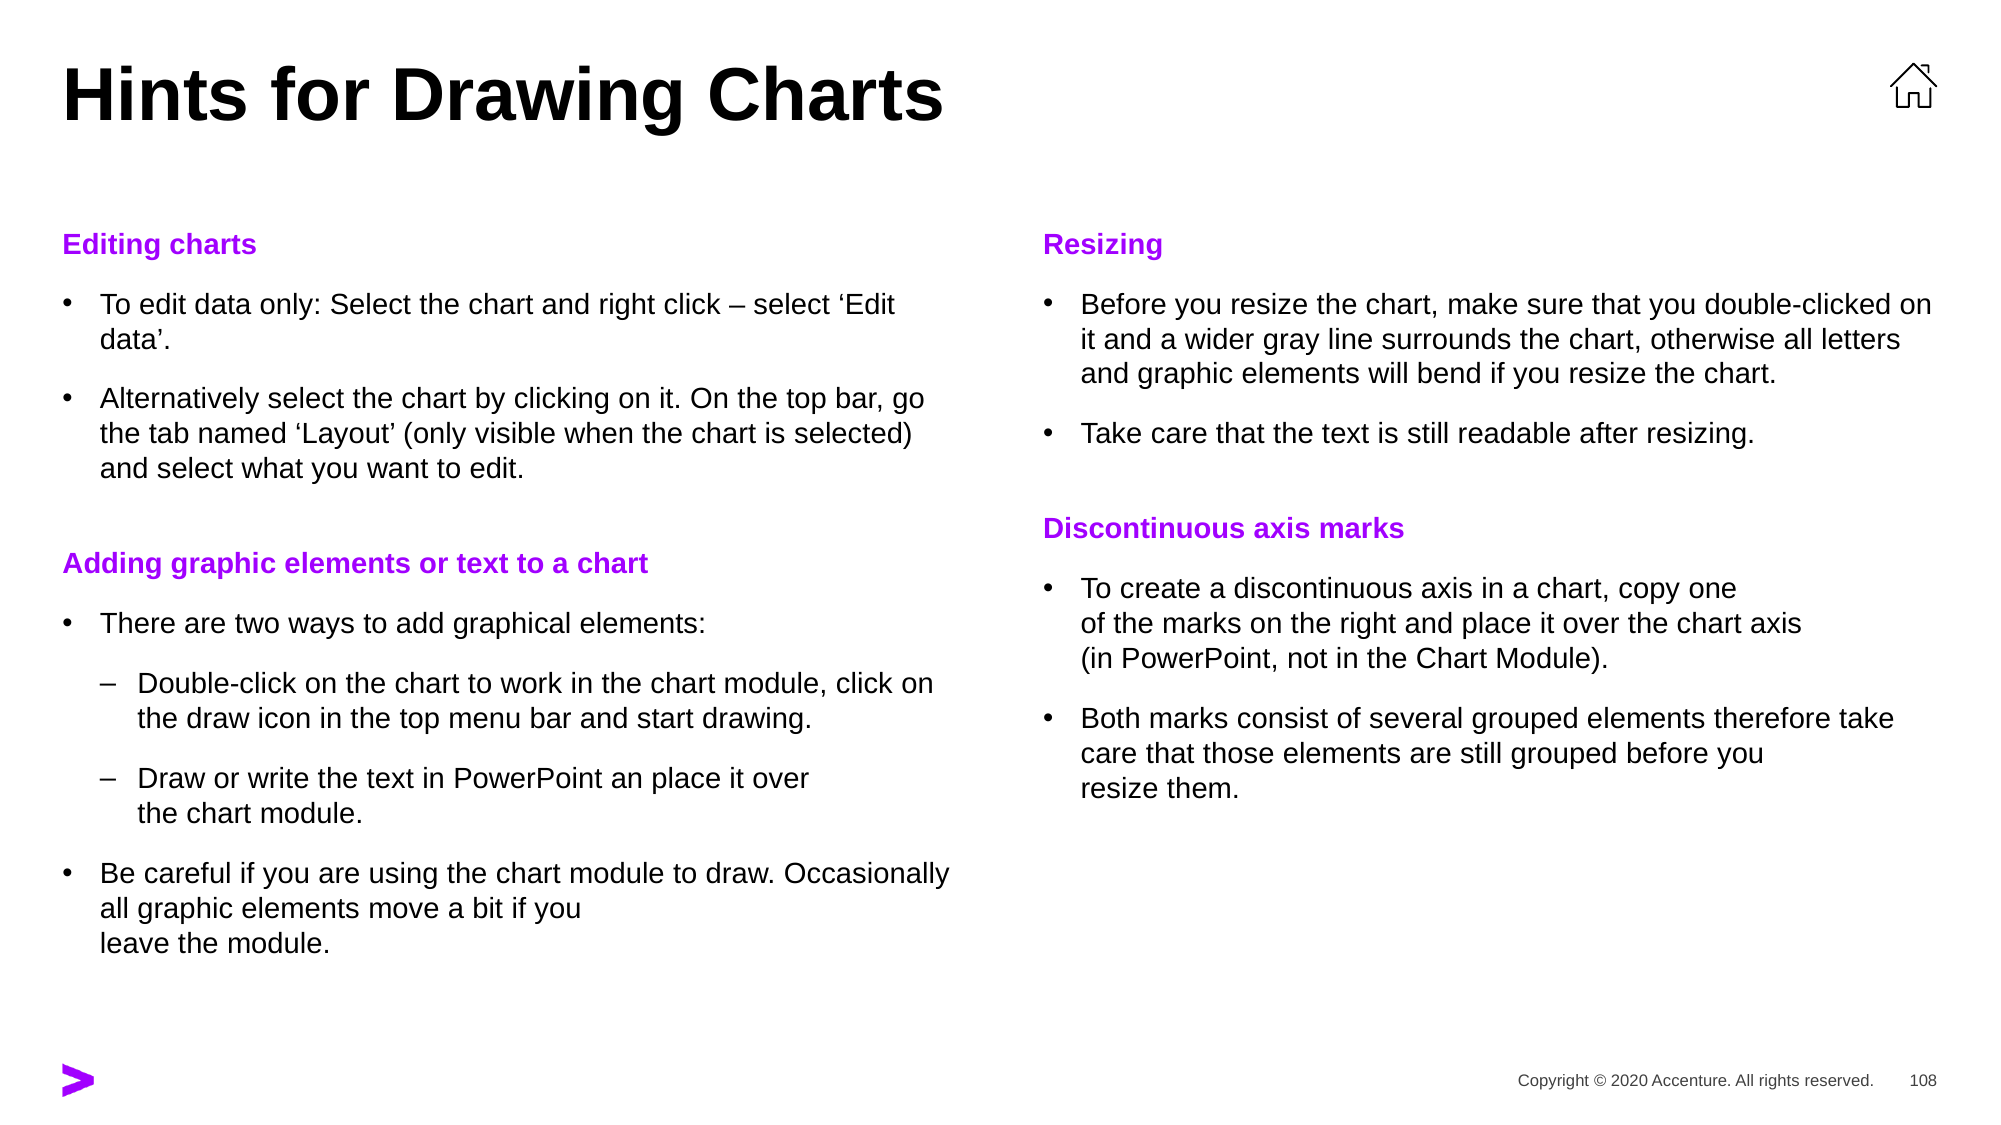

# Hints for Drawing Charts

Editing charts
To edit data only: Select the chart and right click – select ‘Edit data’.
Alternatively select the chart by clicking on it. On the top bar, go the tab named ‘Layout’ (only visible when the chart is selected) and select what you want to edit.
Adding graphic elements or text to a chart
There are two ways to add graphical elements:
Double-click on the chart to work in the chart module, click on the draw icon in the top menu bar and start drawing.
Draw or write the text in PowerPoint an place it over
the chart module.
Be careful if you are using the chart module to draw. Occasionally all graphic elements move a bit if you
leave the module.
Resizing
Before you resize the chart, make sure that you double-clicked on it and a wider gray line surrounds the chart, otherwise all letters and graphic elements will bend if you resize the chart.
Take care that the text is still readable after resizing.
Discontinuous axis marks
To create a discontinuous axis in a chart, copy one
of the marks on the right and place it over the chart axis
(in PowerPoint, not in the Chart Module).
Both marks consist of several grouped elements therefore take care that those elements are still grouped before you
resize them.